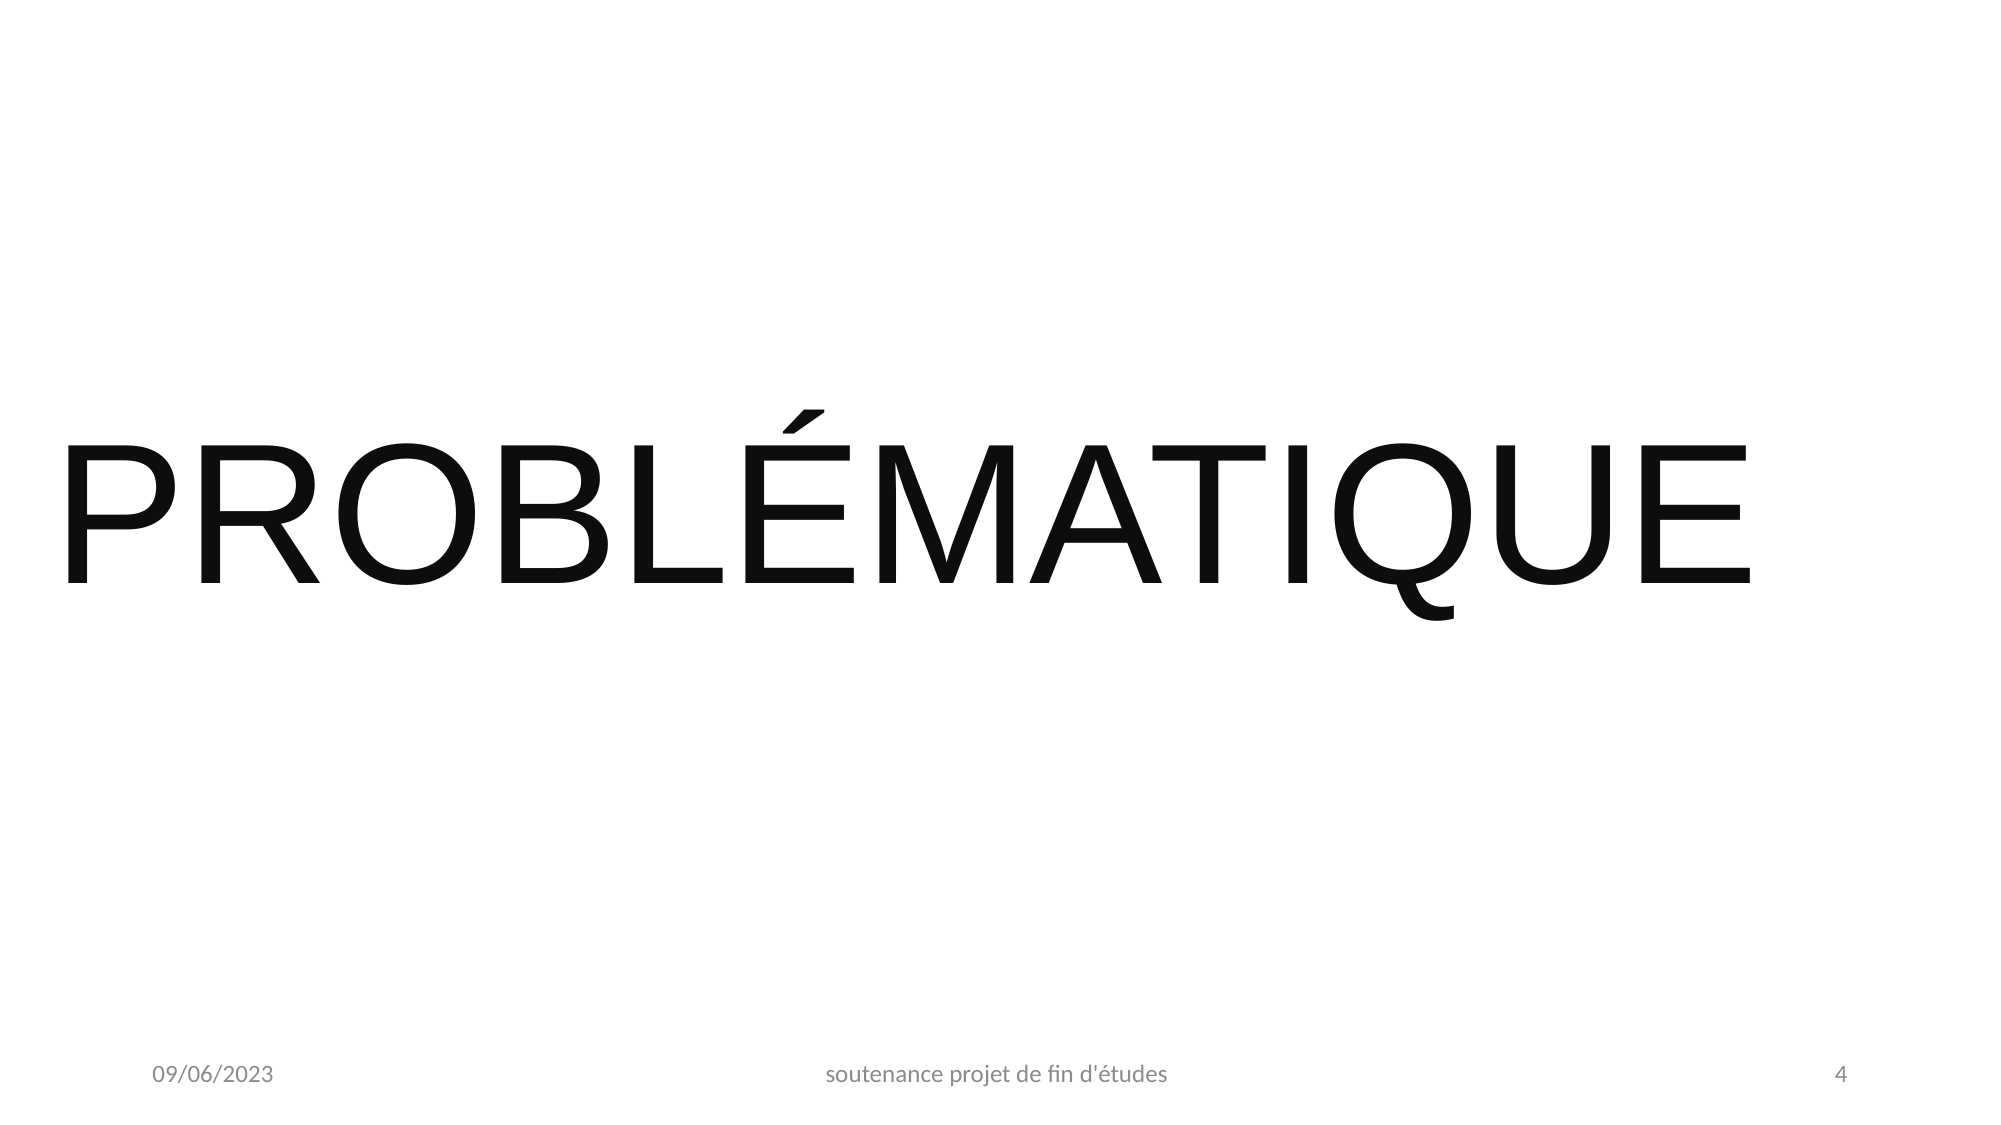

PROBLÉMATIQUE
09/06/2023
soutenance projet de fin d'études
4